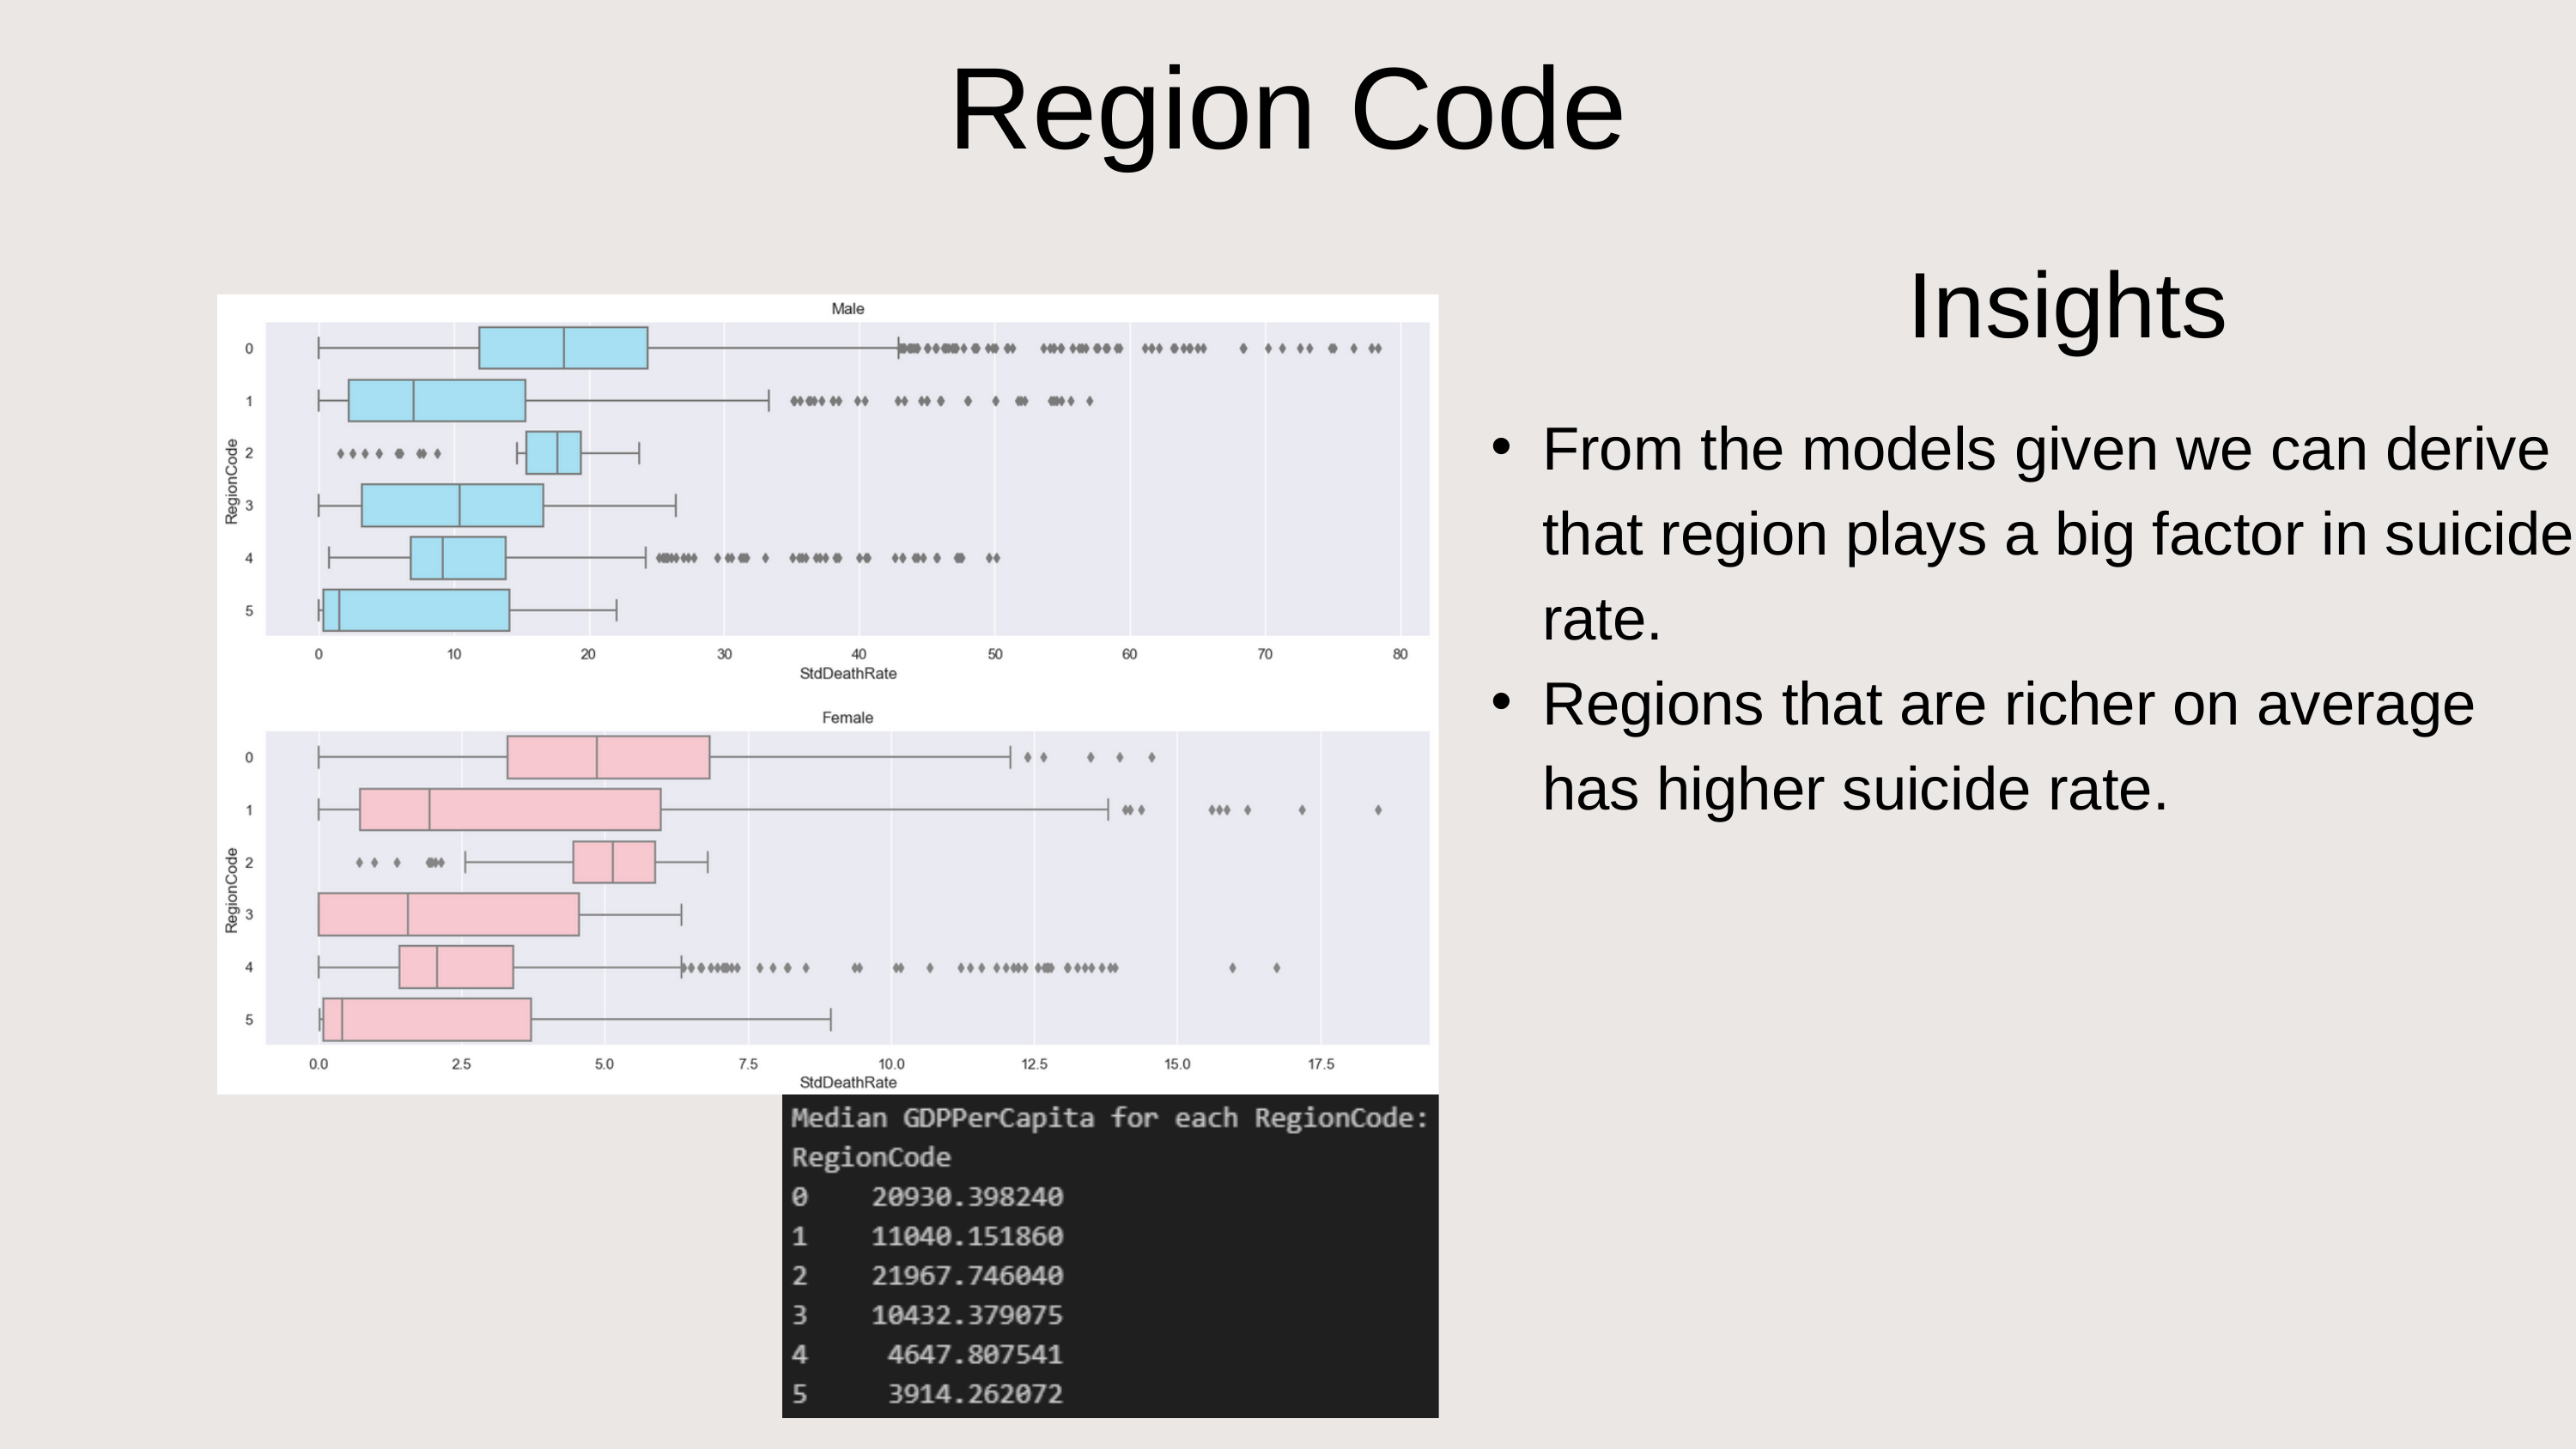

Region Code
Insights

From the models given we can derive that region plays a big factor in suicide rate.
Regions that are richer on average has higher suicide rate.